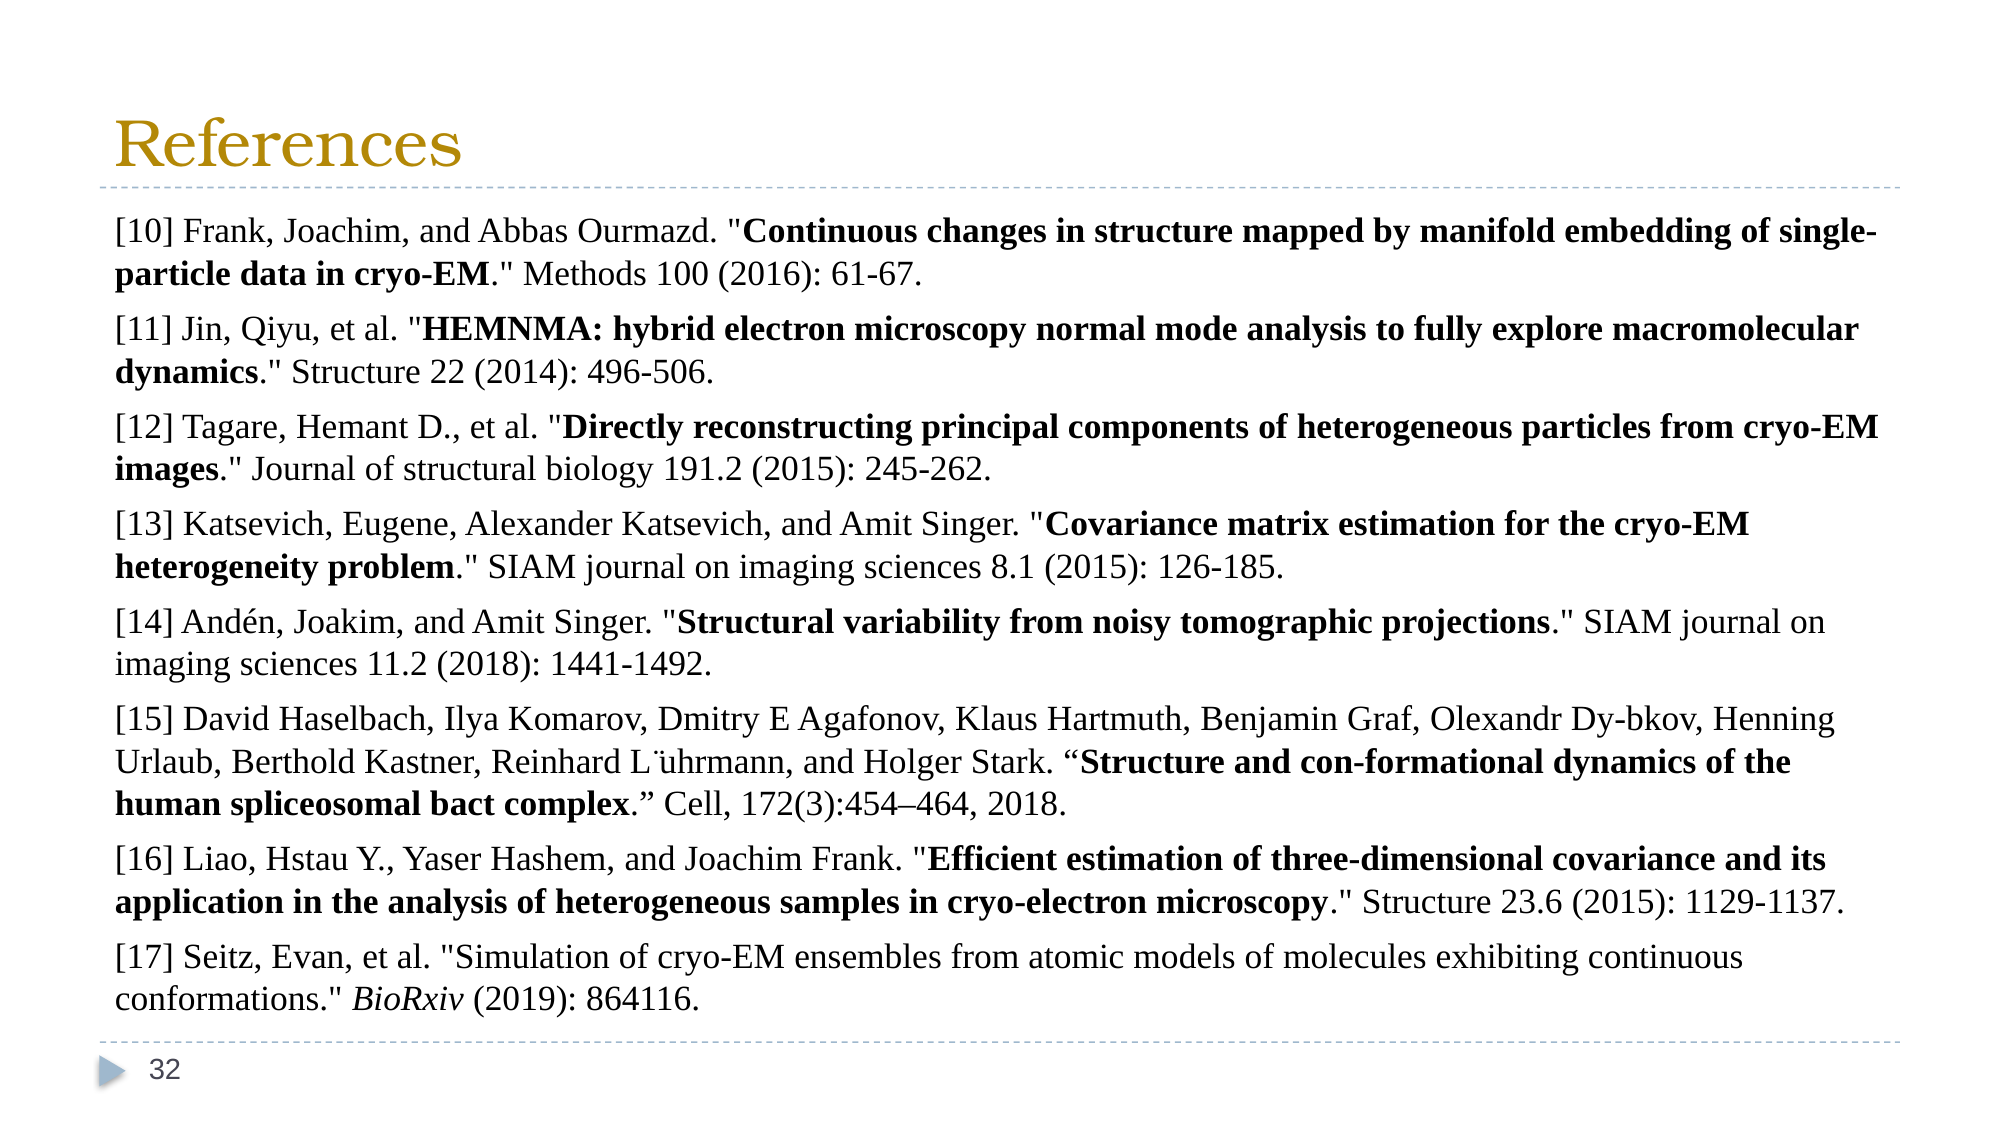

# References
[10] Frank, Joachim, and Abbas Ourmazd. "Continuous changes in structure mapped by manifold embedding of single-particle data in cryo-EM." Methods 100 (2016): 61-67.
[11] Jin, Qiyu, et al. "HEMNMA: hybrid electron microscopy normal mode analysis to fully explore macromolecular dynamics." Structure 22 (2014): 496-506.
[12] Tagare, Hemant D., et al. "Directly reconstructing principal components of heterogeneous particles from cryo-EM images." Journal of structural biology 191.2 (2015): 245-262.
[13] Katsevich, Eugene, Alexander Katsevich, and Amit Singer. "Covariance matrix estimation for the cryo-EM heterogeneity problem." SIAM journal on imaging sciences 8.1 (2015): 126-185.
[14] Andén, Joakim, and Amit Singer. "Structural variability from noisy tomographic projections." SIAM journal on imaging sciences 11.2 (2018): 1441-1492.
[15] David Haselbach, Ilya Komarov, Dmitry E Agafonov, Klaus Hartmuth, Benjamin Graf, Olexandr Dy-bkov, Henning Urlaub, Berthold Kastner, Reinhard L ̈uhrmann, and Holger Stark. “Structure and con-formational dynamics of the human spliceosomal bact complex.” Cell, 172(3):454–464, 2018.
[16] Liao, Hstau Y., Yaser Hashem, and Joachim Frank. "Efficient estimation of three-dimensional covariance and its application in the analysis of heterogeneous samples in cryo-electron microscopy." Structure 23.6 (2015): 1129-1137.
[17] Seitz, Evan, et al. "Simulation of cryo-EM ensembles from atomic models of molecules exhibiting continuous conformations." BioRxiv (2019): 864116.
32